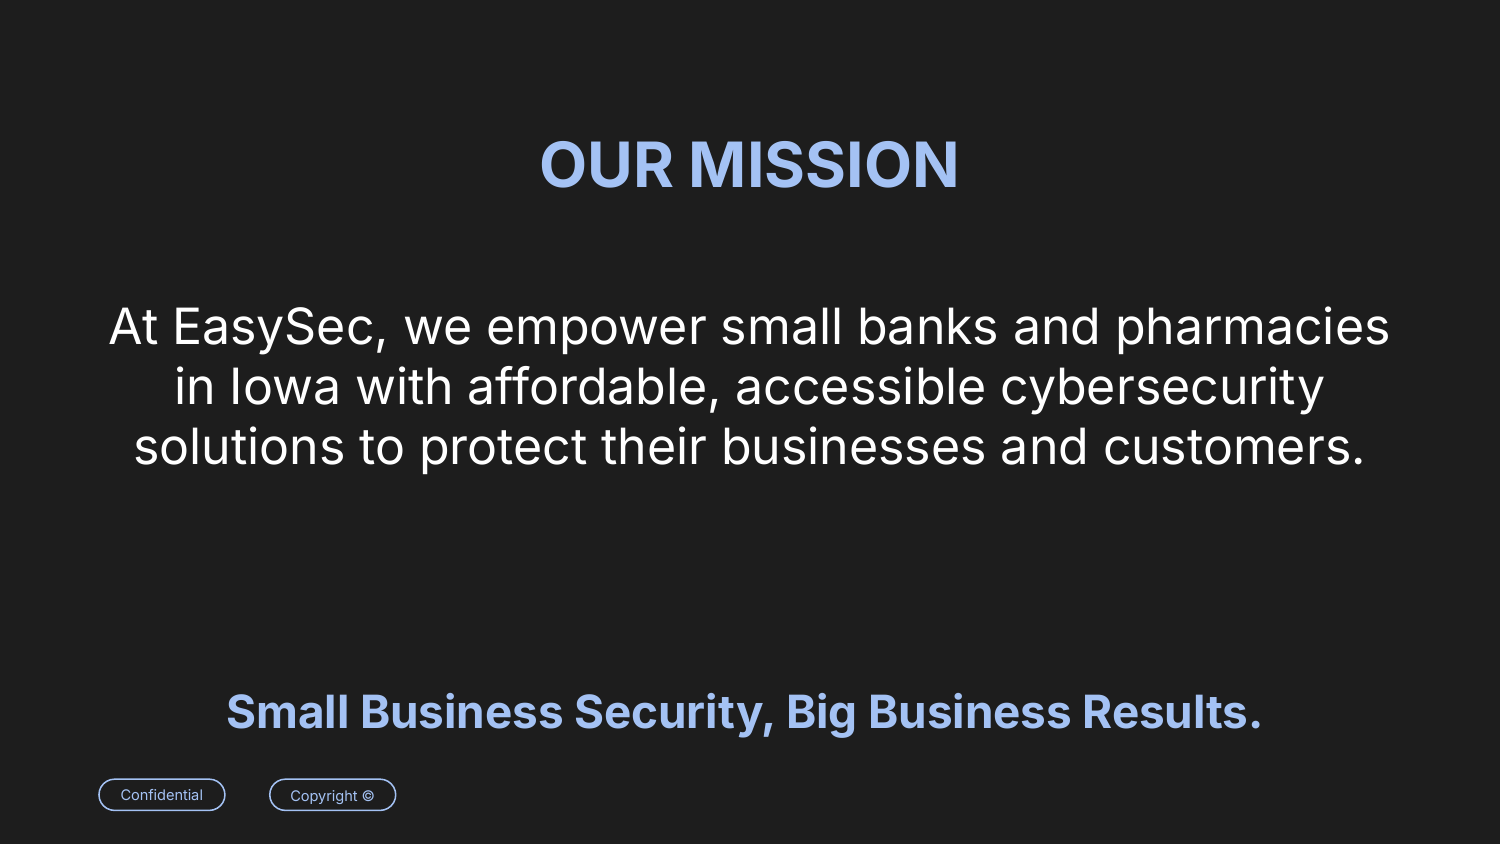

OUR MISSION
At EasySec, we empower small banks and pharmacies in Iowa with affordable, accessible cybersecurity solutions to protect their businesses and customers.

Small Business Security, Big Business Results.